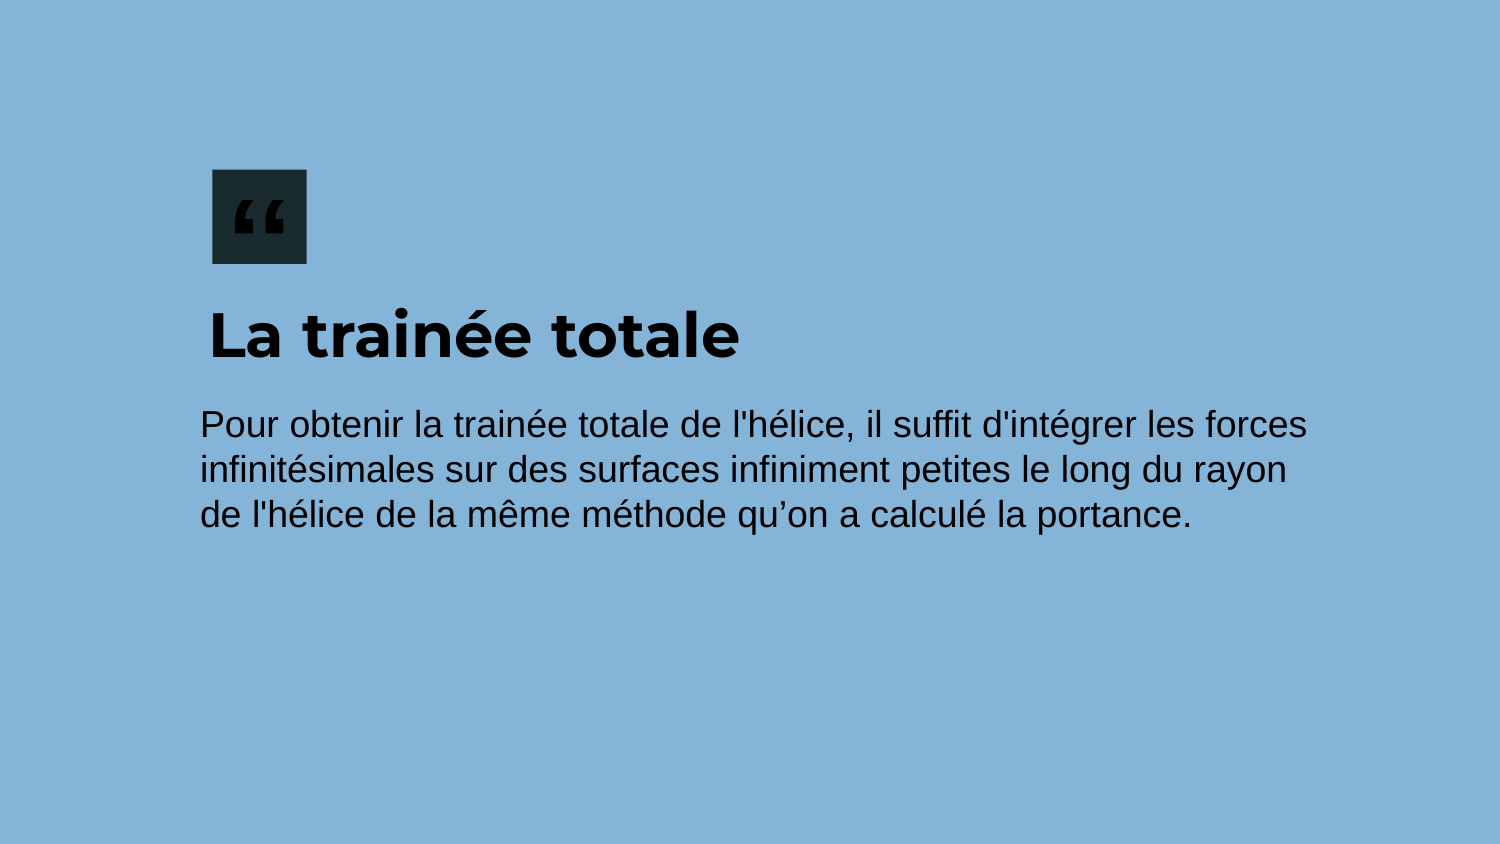

La trainée totale
Pour obtenir la trainée totale de l'hélice, il suffit d'intégrer les forces infinitésimales sur des surfaces infiniment petites le long du rayon de l'hélice de la même méthode qu’on a calculé la portance.